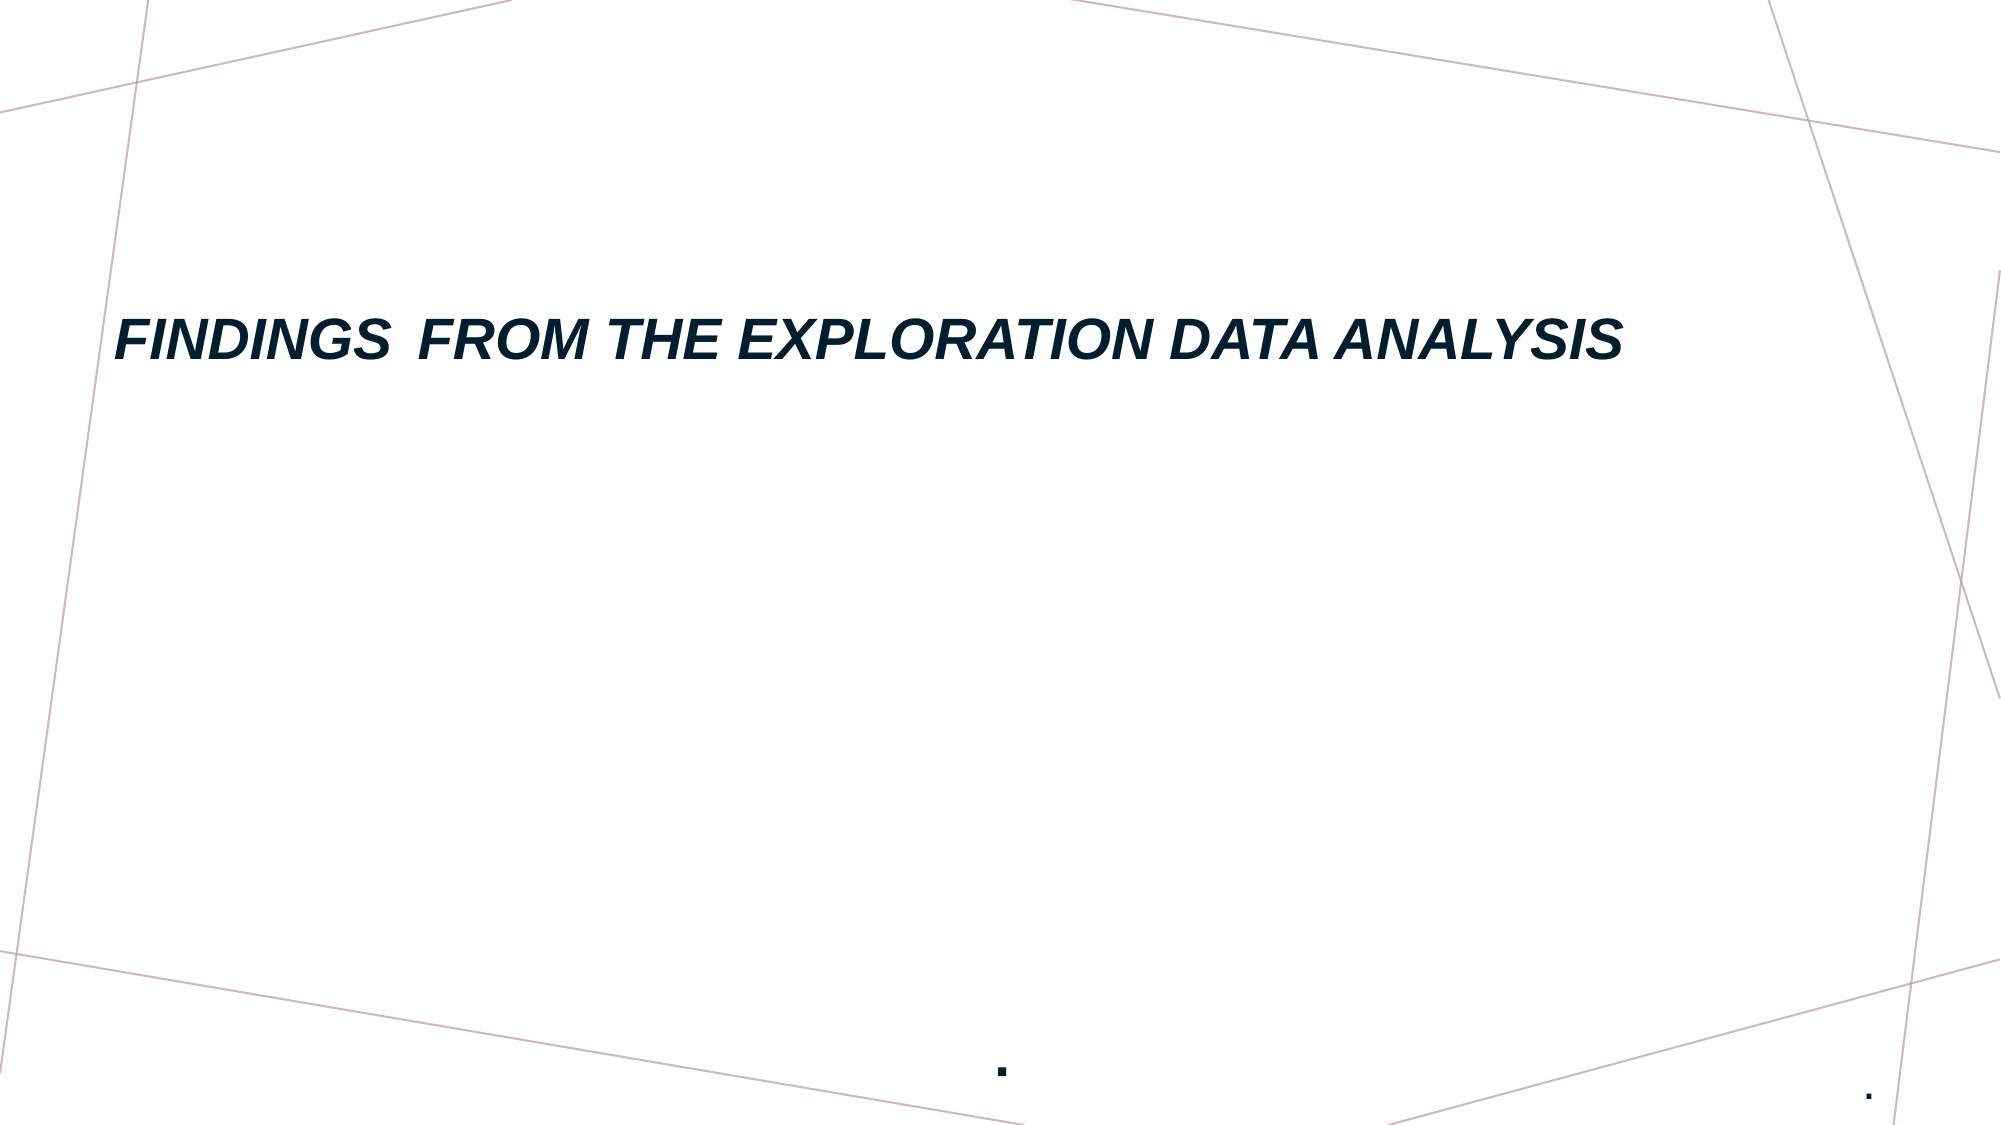

# FINDINGS FROM THE EXPLORATION DATA ANALYSIS
.
.